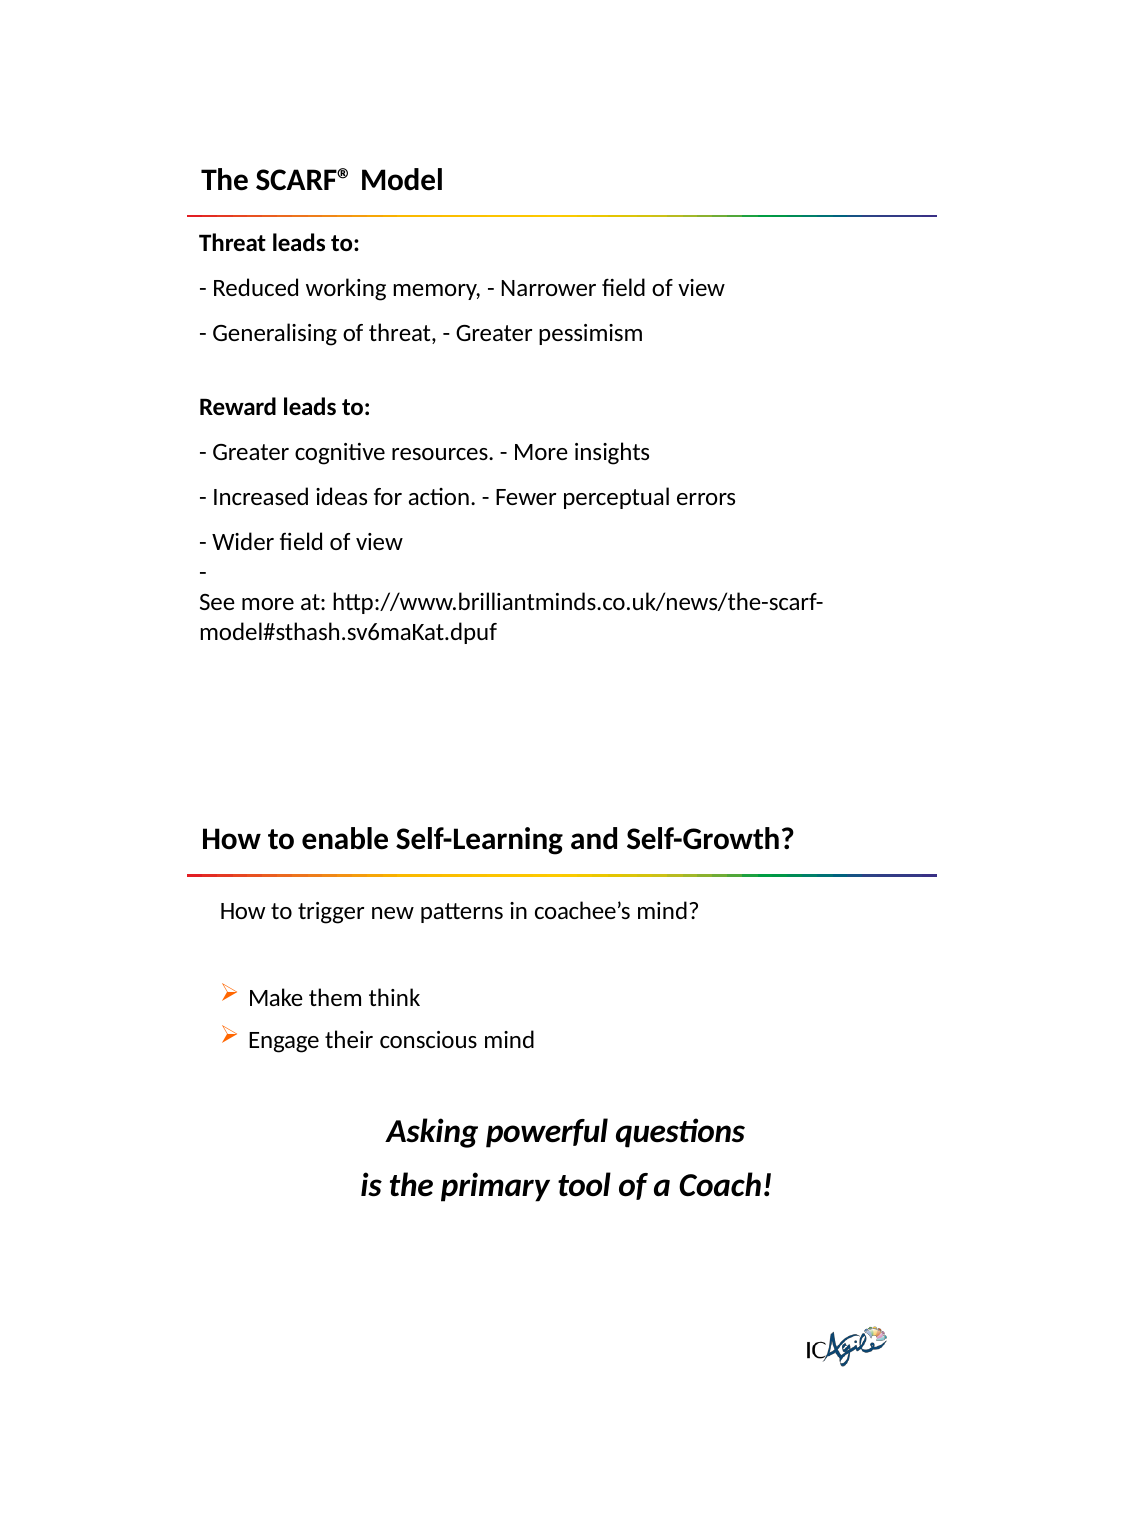

The SCARF® Model

Threat leads to:
- Reduced working memory, - Narrower field of view
- Generalising of threat, - Greater pessimism
Reward leads to:
- Greater cognitive resources. - More insights
- Increased ideas for action. - Fewer perceptual errors
- Wider field of view
-
See more at: http://www.brilliantminds.co.uk/news/the-scarf-model#sthash.sv6maKat.dpuf

How to enable Self-Learning and Self-Growth?

How to trigger new patterns in coachee’s mind?

Make them think
Engage their conscious mind

Asking powerful questions  is the primary tool of a Coach!